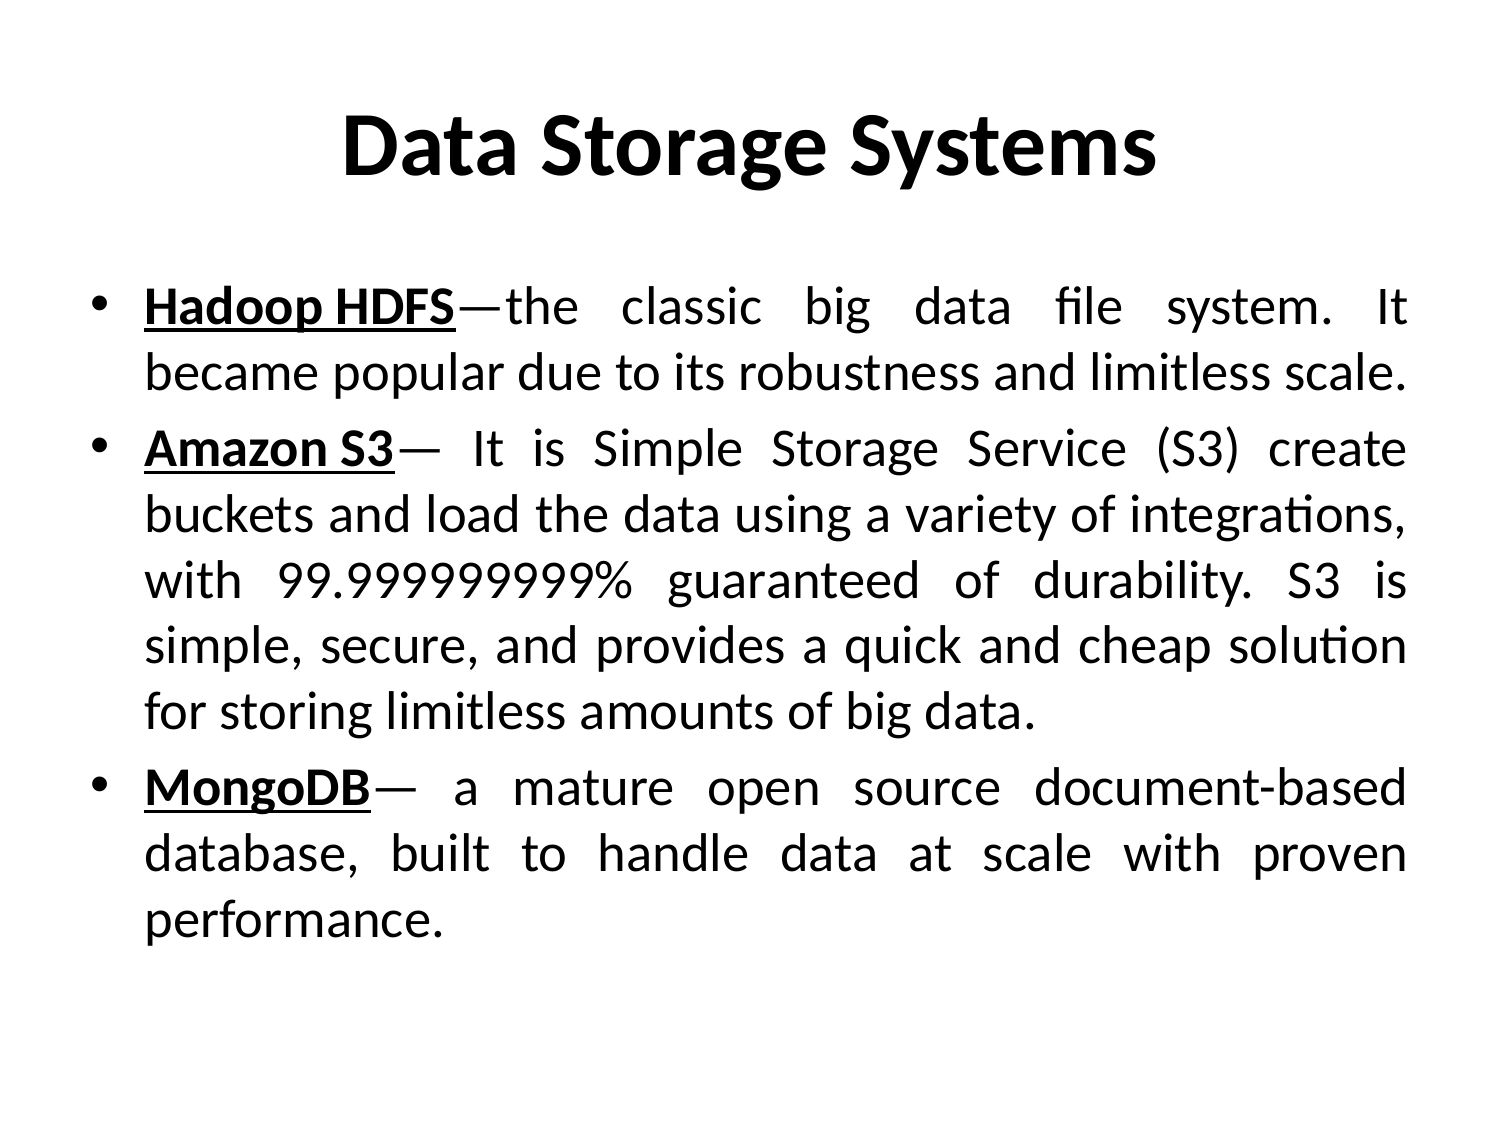

# Data Storage Systems
Hadoop HDFS—the classic big data file system. It became popular due to its robustness and limitless scale.
Amazon S3— It is Simple Storage Service (S3) create buckets and load the data using a variety of integrations, with 99.999999999% guaranteed of durability. S3 is simple, secure, and provides a quick and cheap solution for storing limitless amounts of big data.
MongoDB— a mature open source document-based database, built to handle data at scale with proven performance.